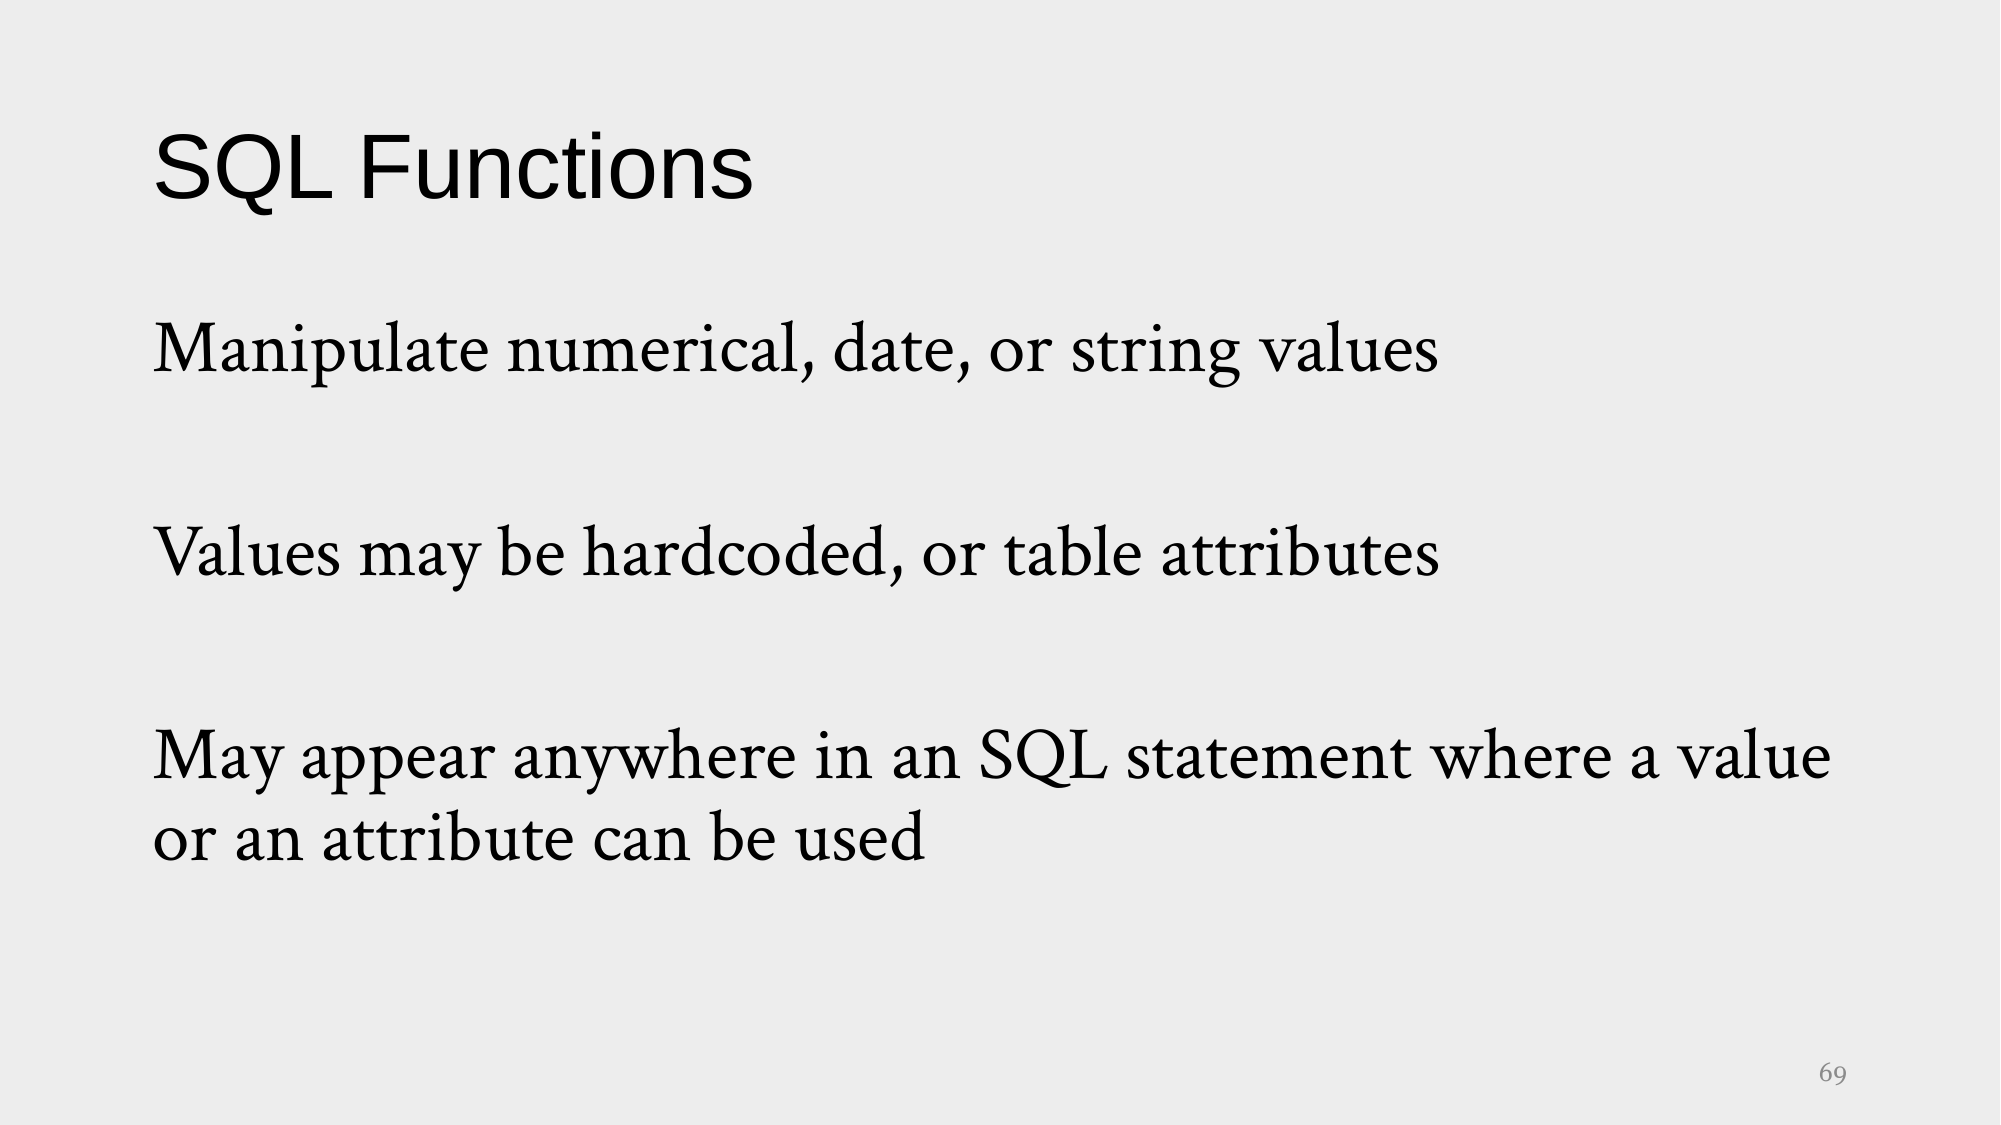

# SQL Functions
Manipulate numerical, date, or string values

Values may be hardcoded, or table attributes

May appear anywhere in an SQL statement where a value or an attribute can be used
69